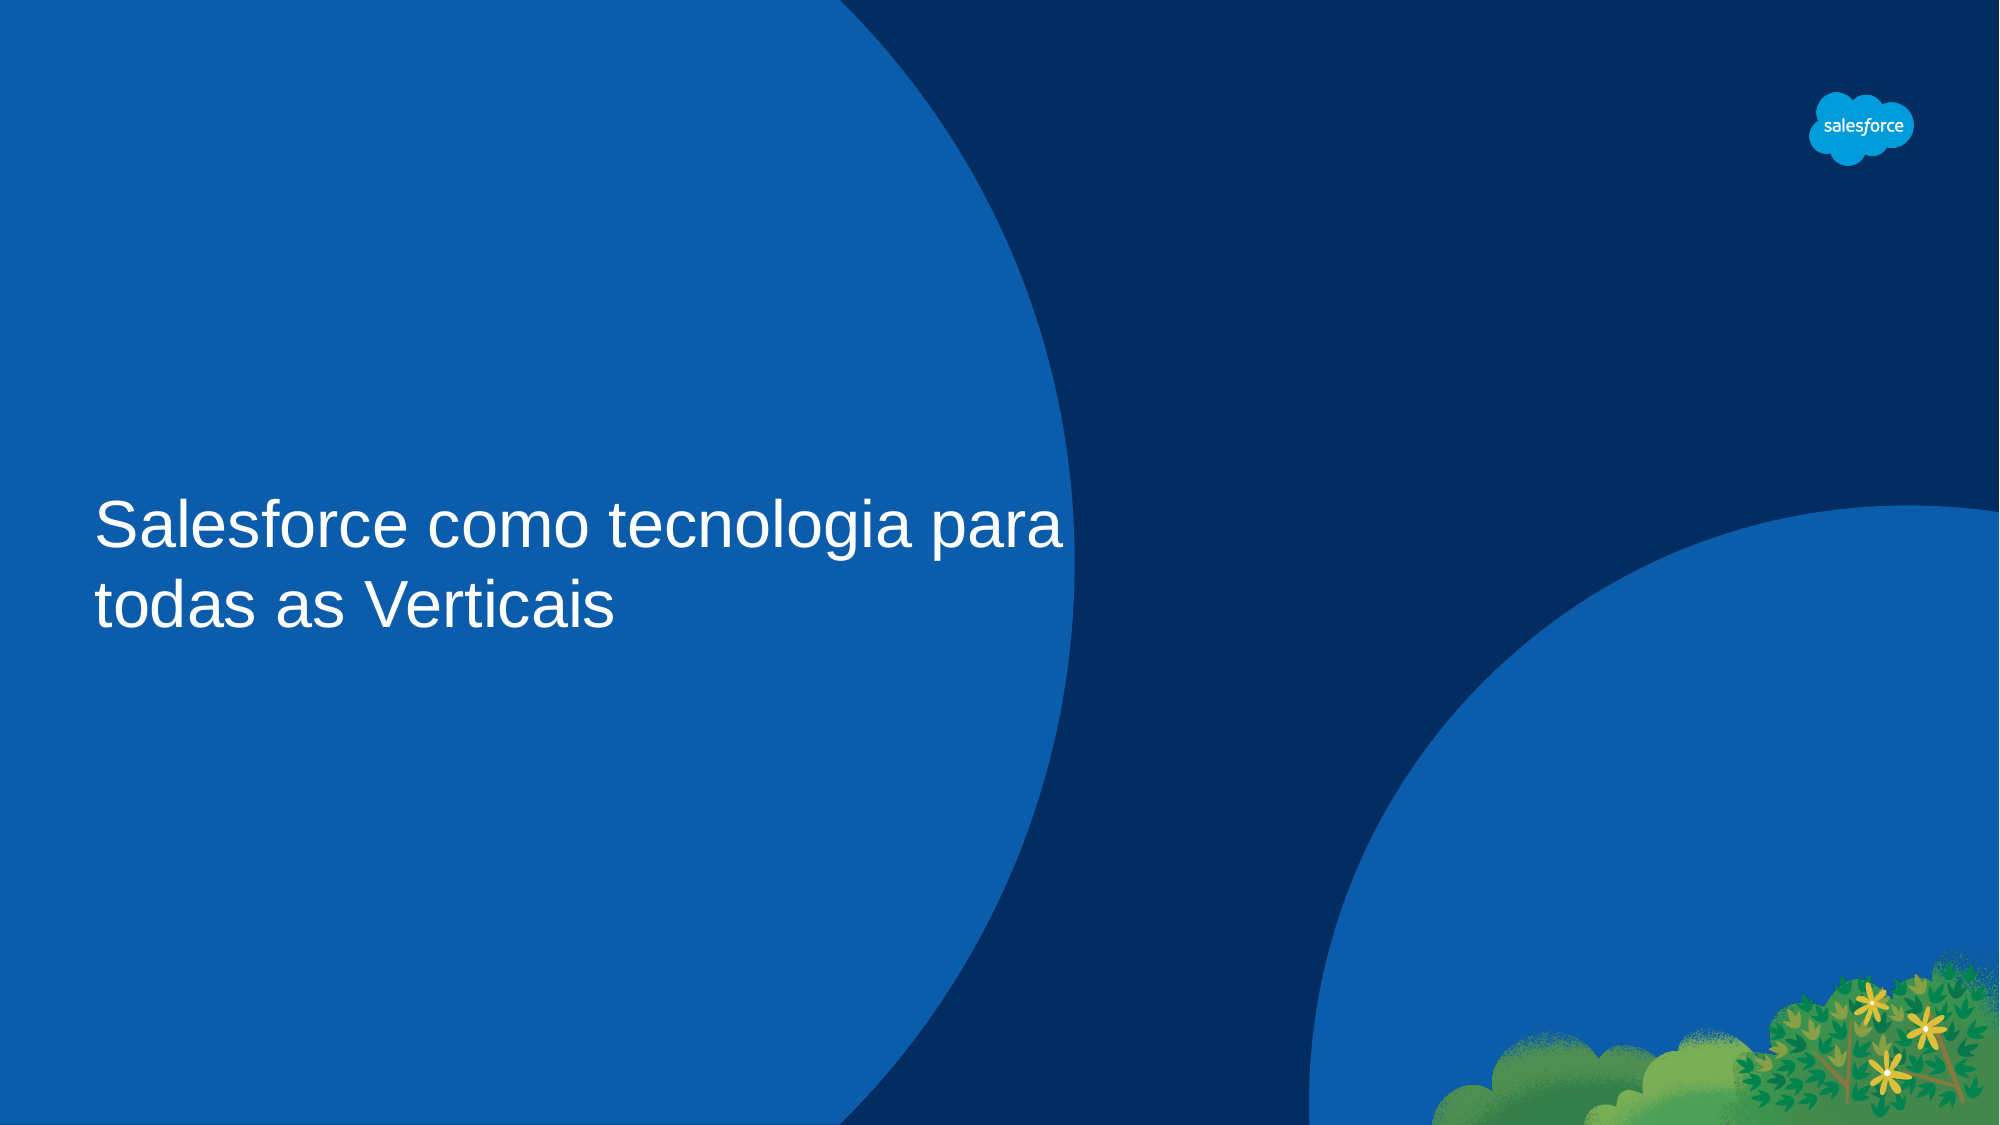

# Salesforce como tecnologia para todas as Verticais